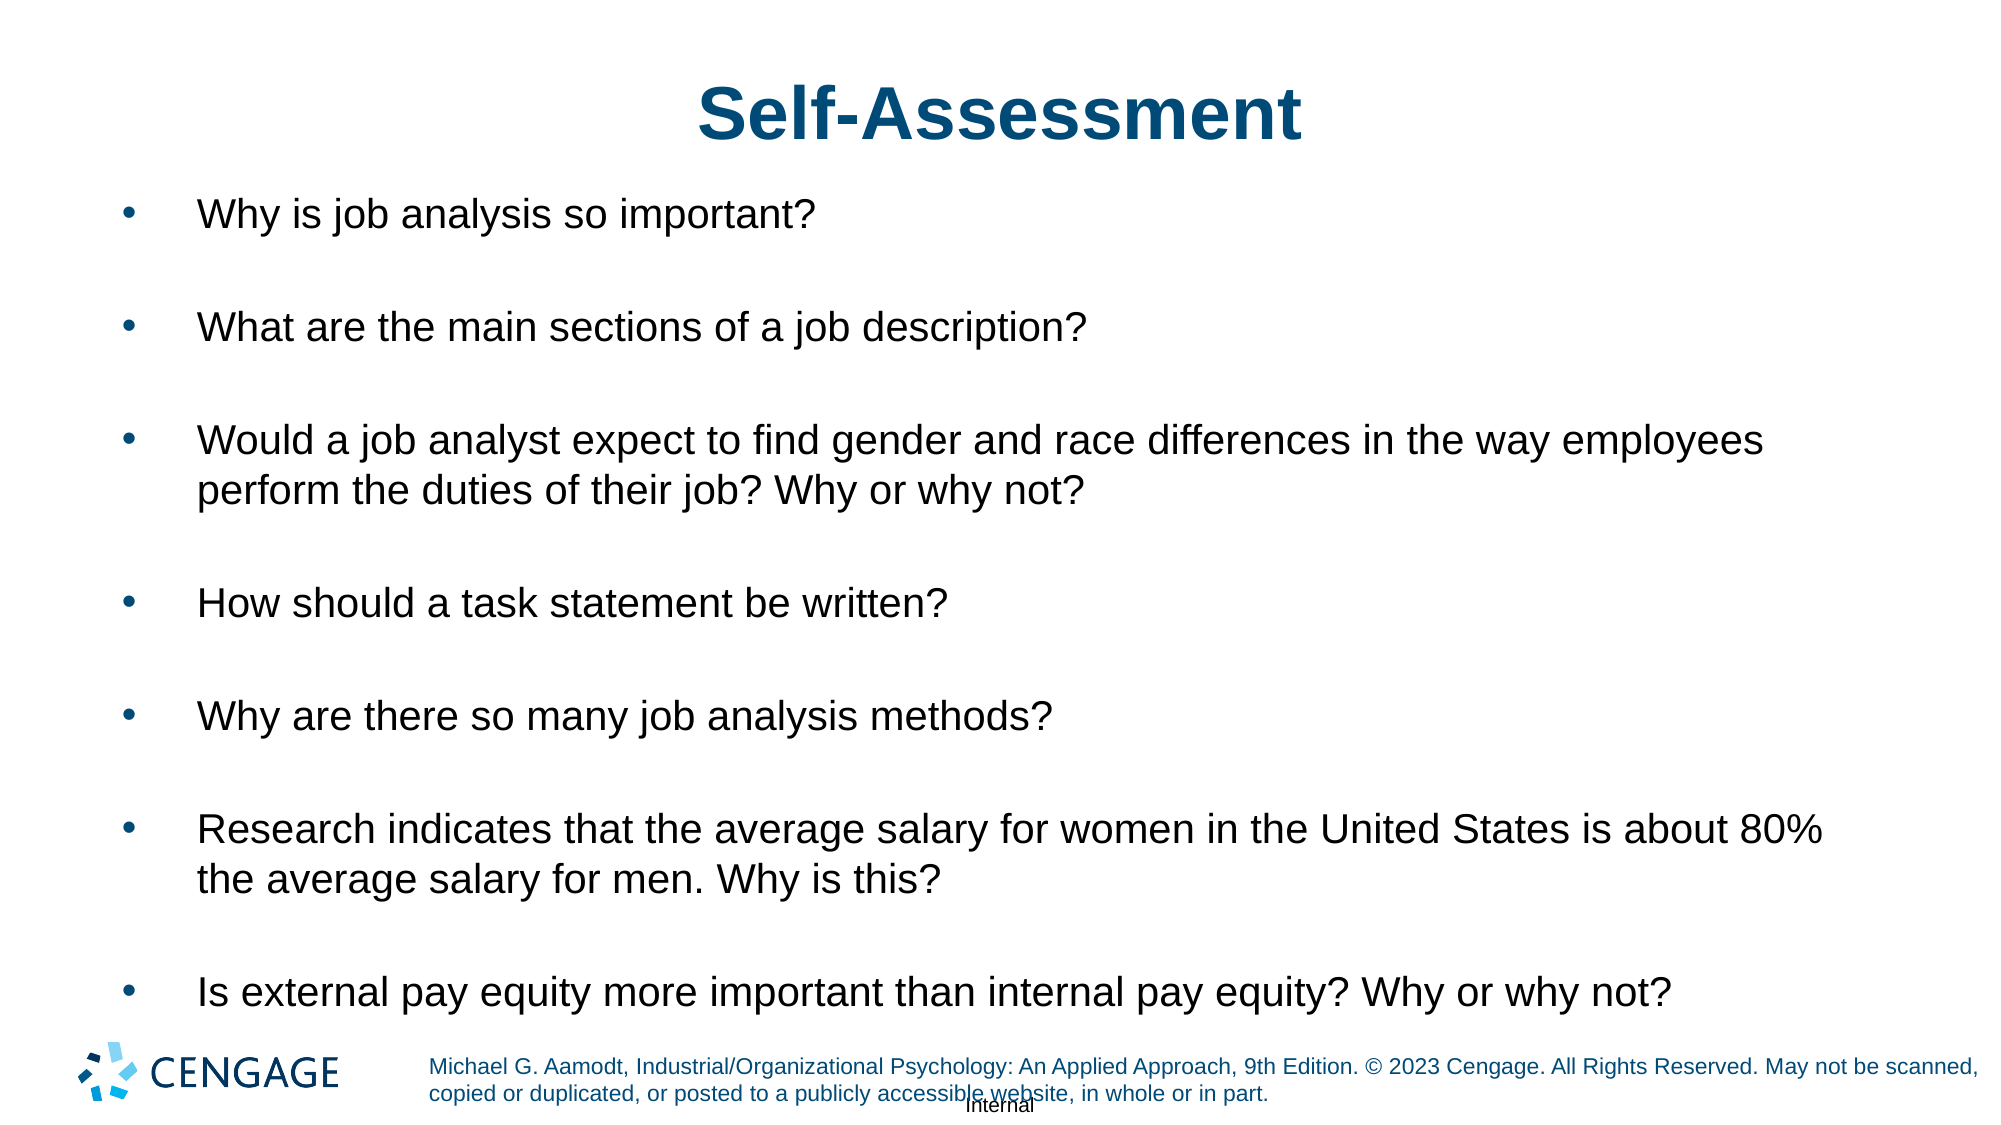

# Self-Assessment
Why is job analysis so important?
What are the main sections of a job description?
Would a job analyst expect to find gender and race differences in the way employees perform the duties of their job? Why or why not?
How should a task statement be written?
Why are there so many job analysis methods?
Research indicates that the average salary for women in the United States is about 80% the average salary for men. Why is this?
Is external pay equity more important than internal pay equity? Why or why not?